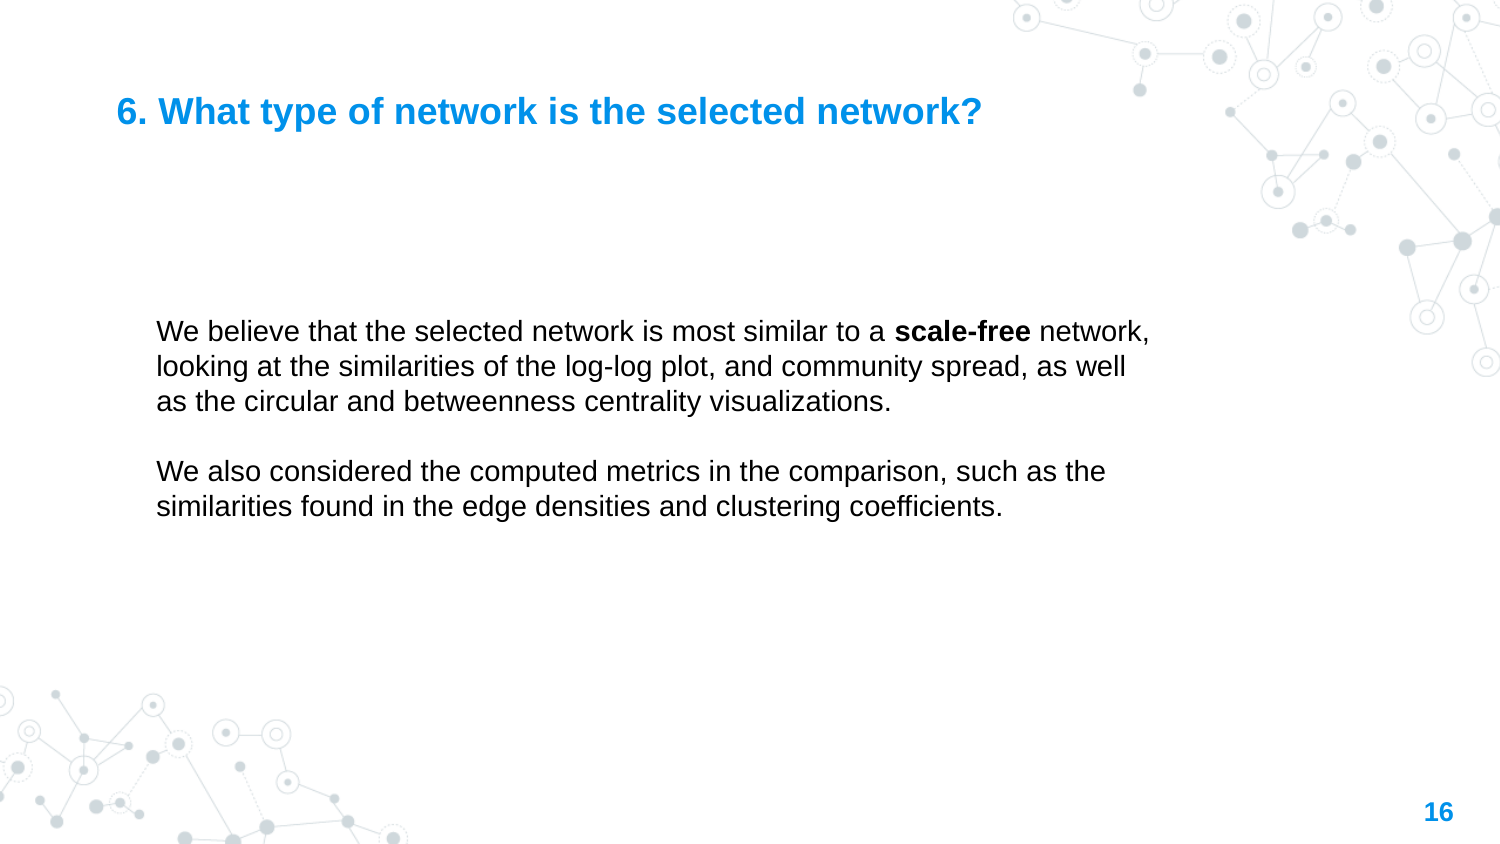

# 6. What type of network is the selected network?

We believe that the selected network is most similar to a scale-free network, looking at the similarities of the log-log plot, and community spread, as well as the circular and betweenness centrality visualizations.

We also considered the computed metrics in the comparison, such as the similarities found in the edge densities and clustering coefficients.
16